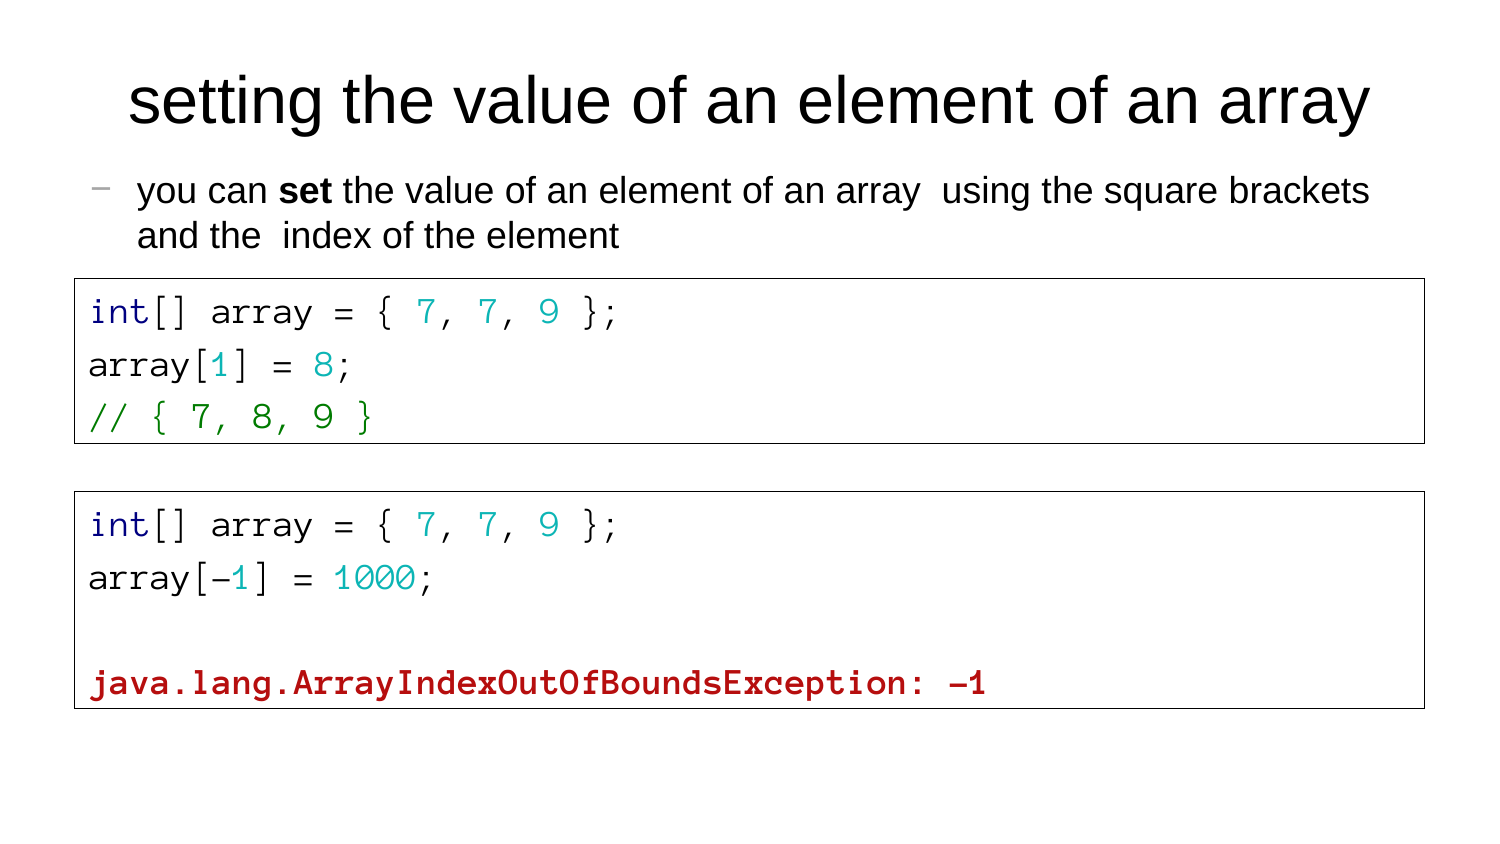

# setting the value of an element of an array
you can set the value of an element of an array  using the square brackets and the  index of the element

int[] array = { 7, 7, 9 };
array[1] = 8;
// { 7, 8, 9 }
int[] array = { 7, 7, 9 };
array[-1] = 1000;

java.lang.ArrayIndexOutOfBoundsException: -1